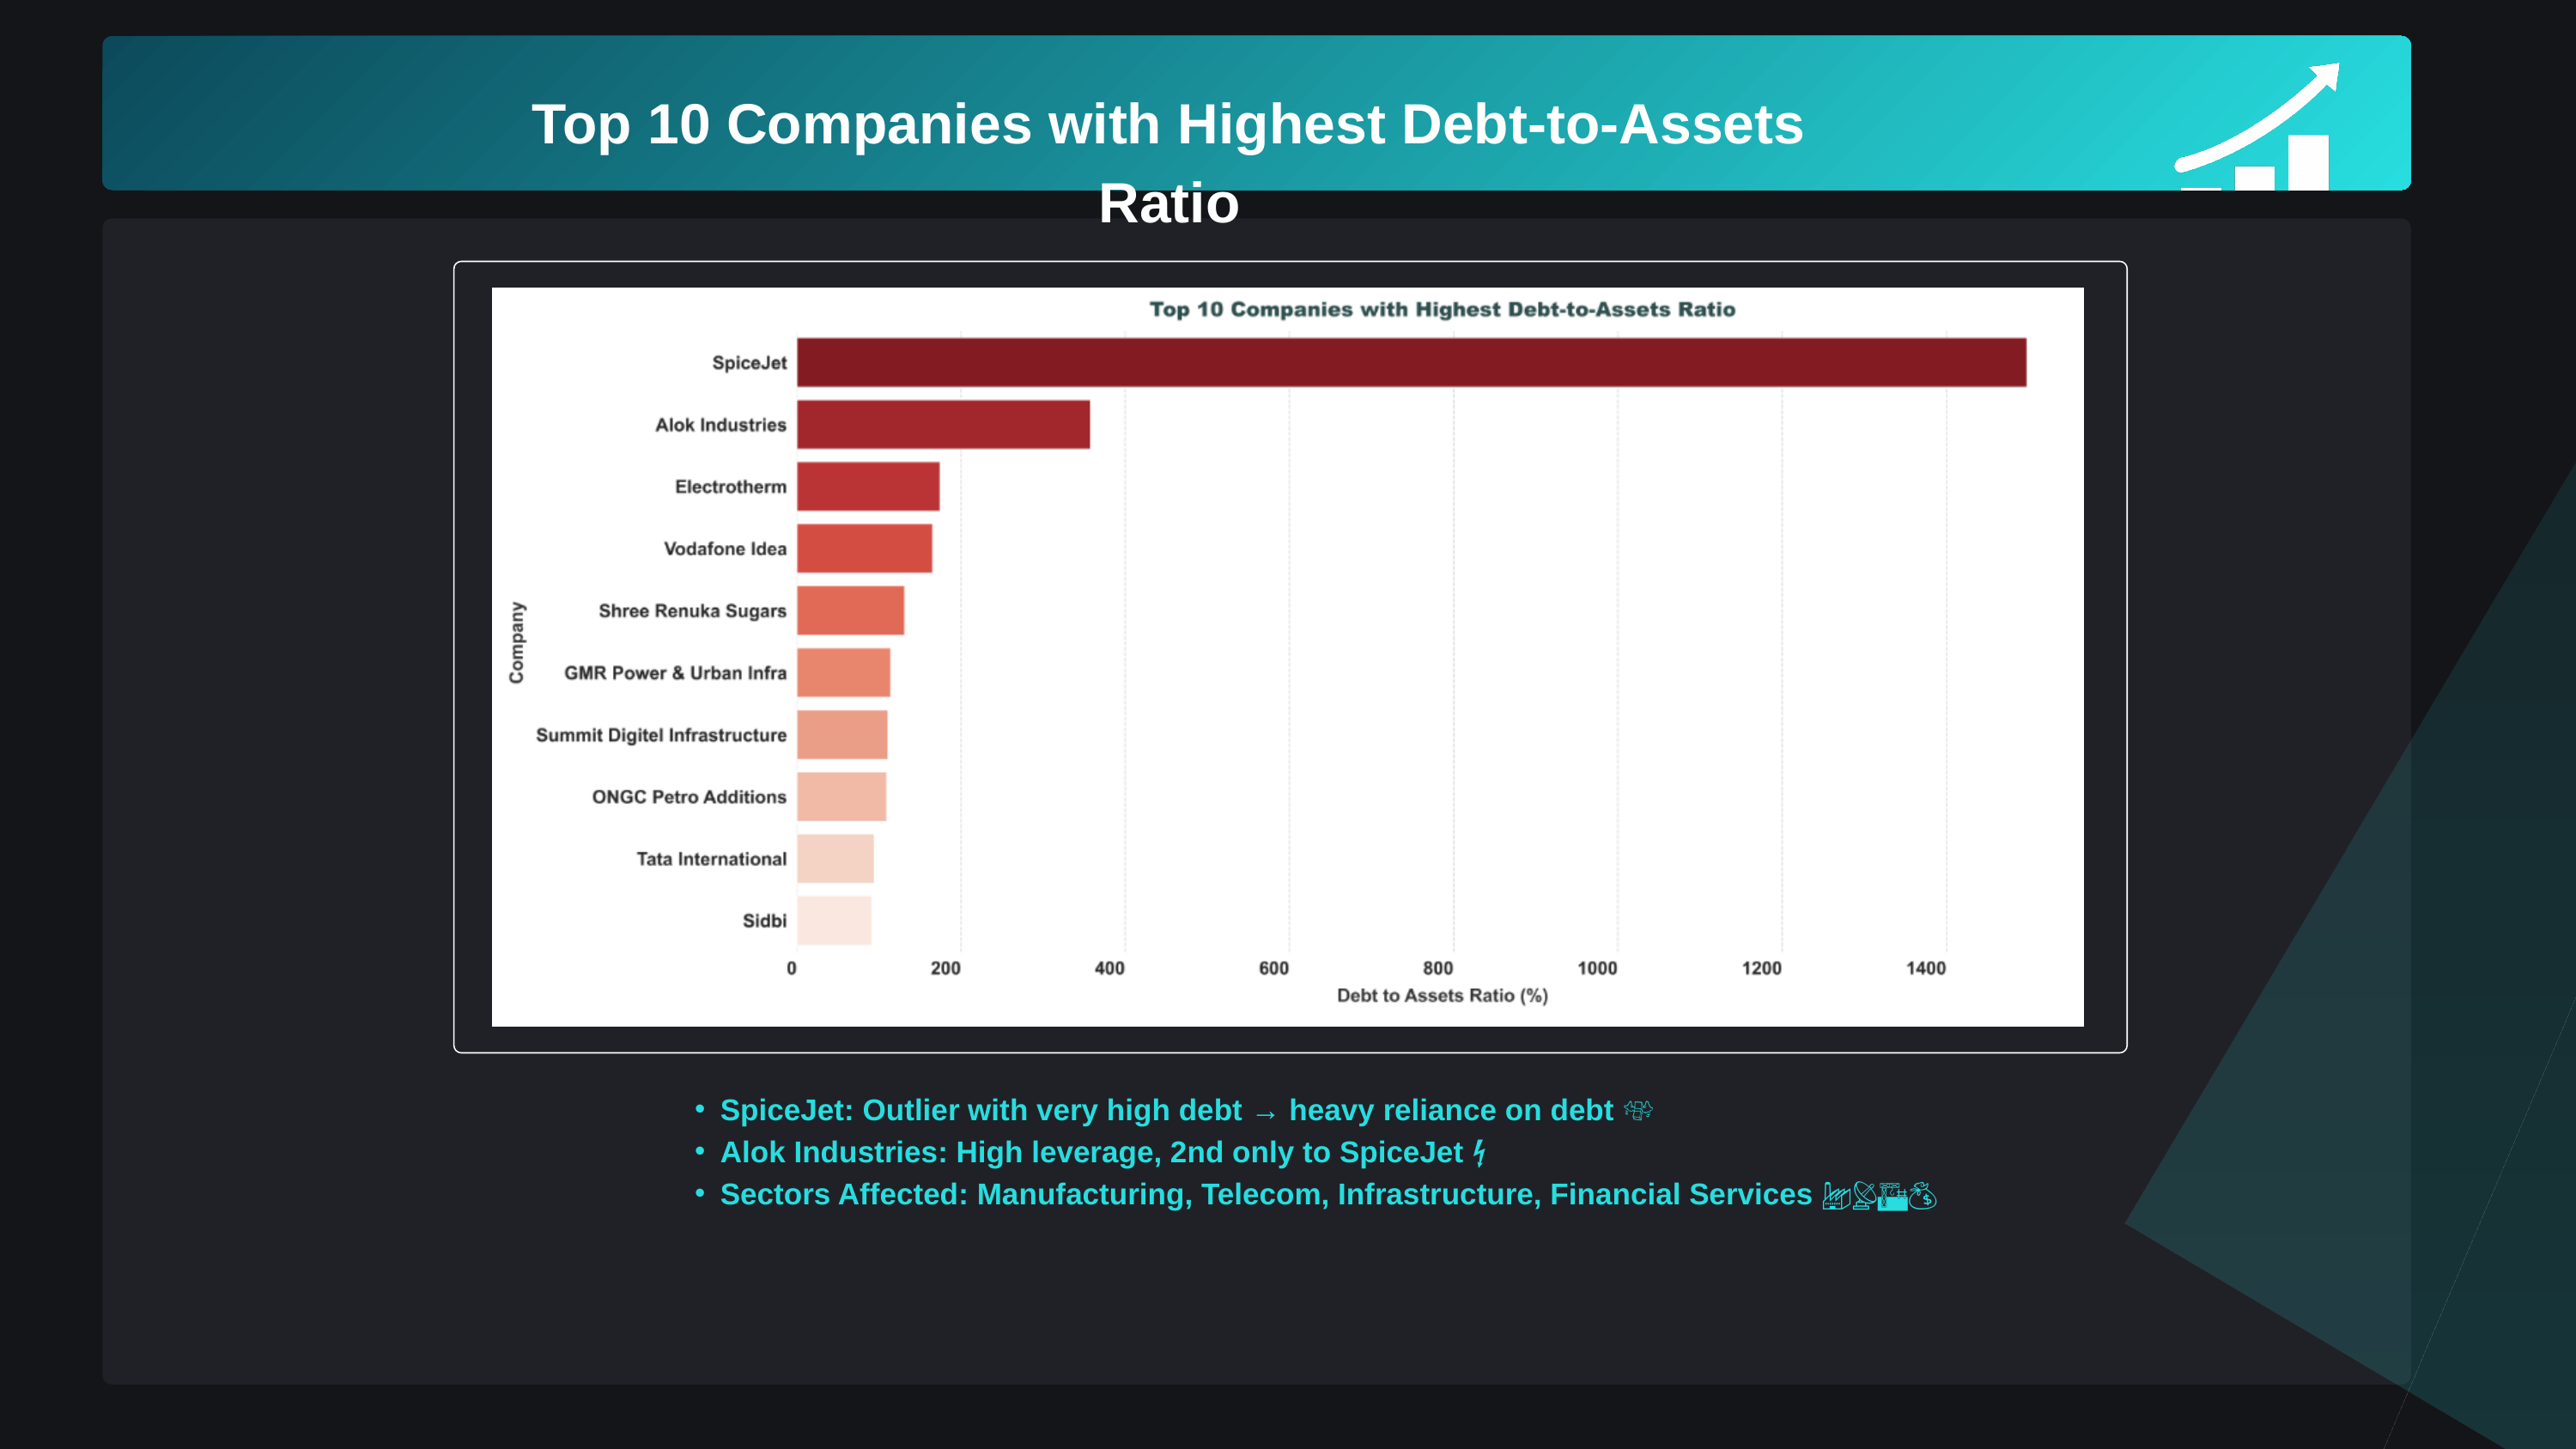

Top 10 Companies with Highest Debt-to-Assets Ratio

SpiceJet: Outlier with very high debt → heavy reliance on debt 💸
Alok Industries: High leverage, 2nd only to SpiceJet ⚡
Sectors Affected: Manufacturing, Telecom, Infrastructure, Financial Services 🏭📡🏗️💰